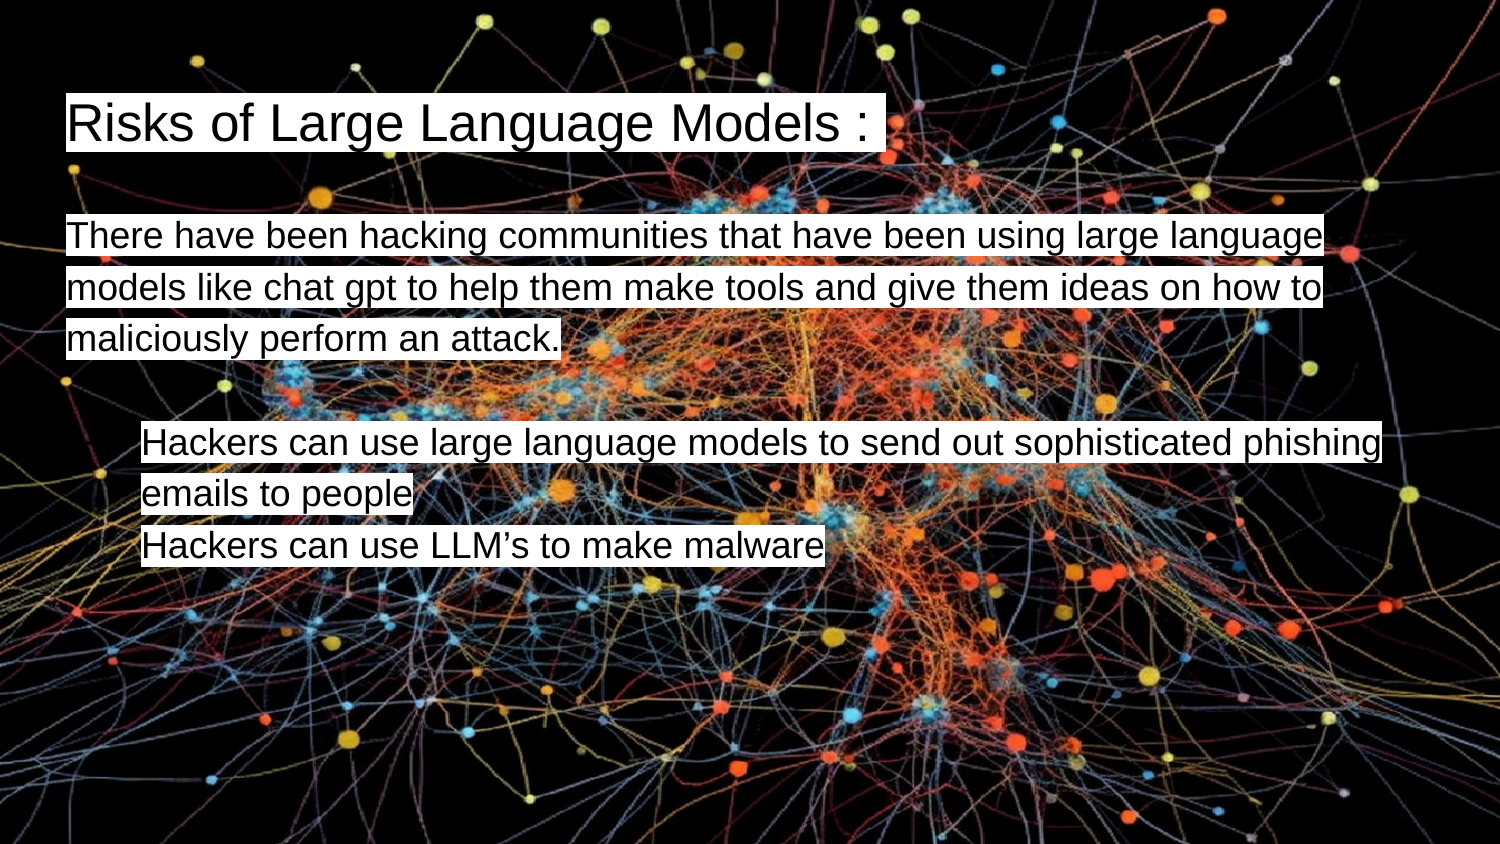

# Risks of Large Language Models :
There have been hacking communities that have been using large language models like chat gpt to help them make tools and give them ideas on how to maliciously perform an attack.

Hackers can use large language models to send out sophisticated phishing emails to people
Hackers can use LLM’s to make malware